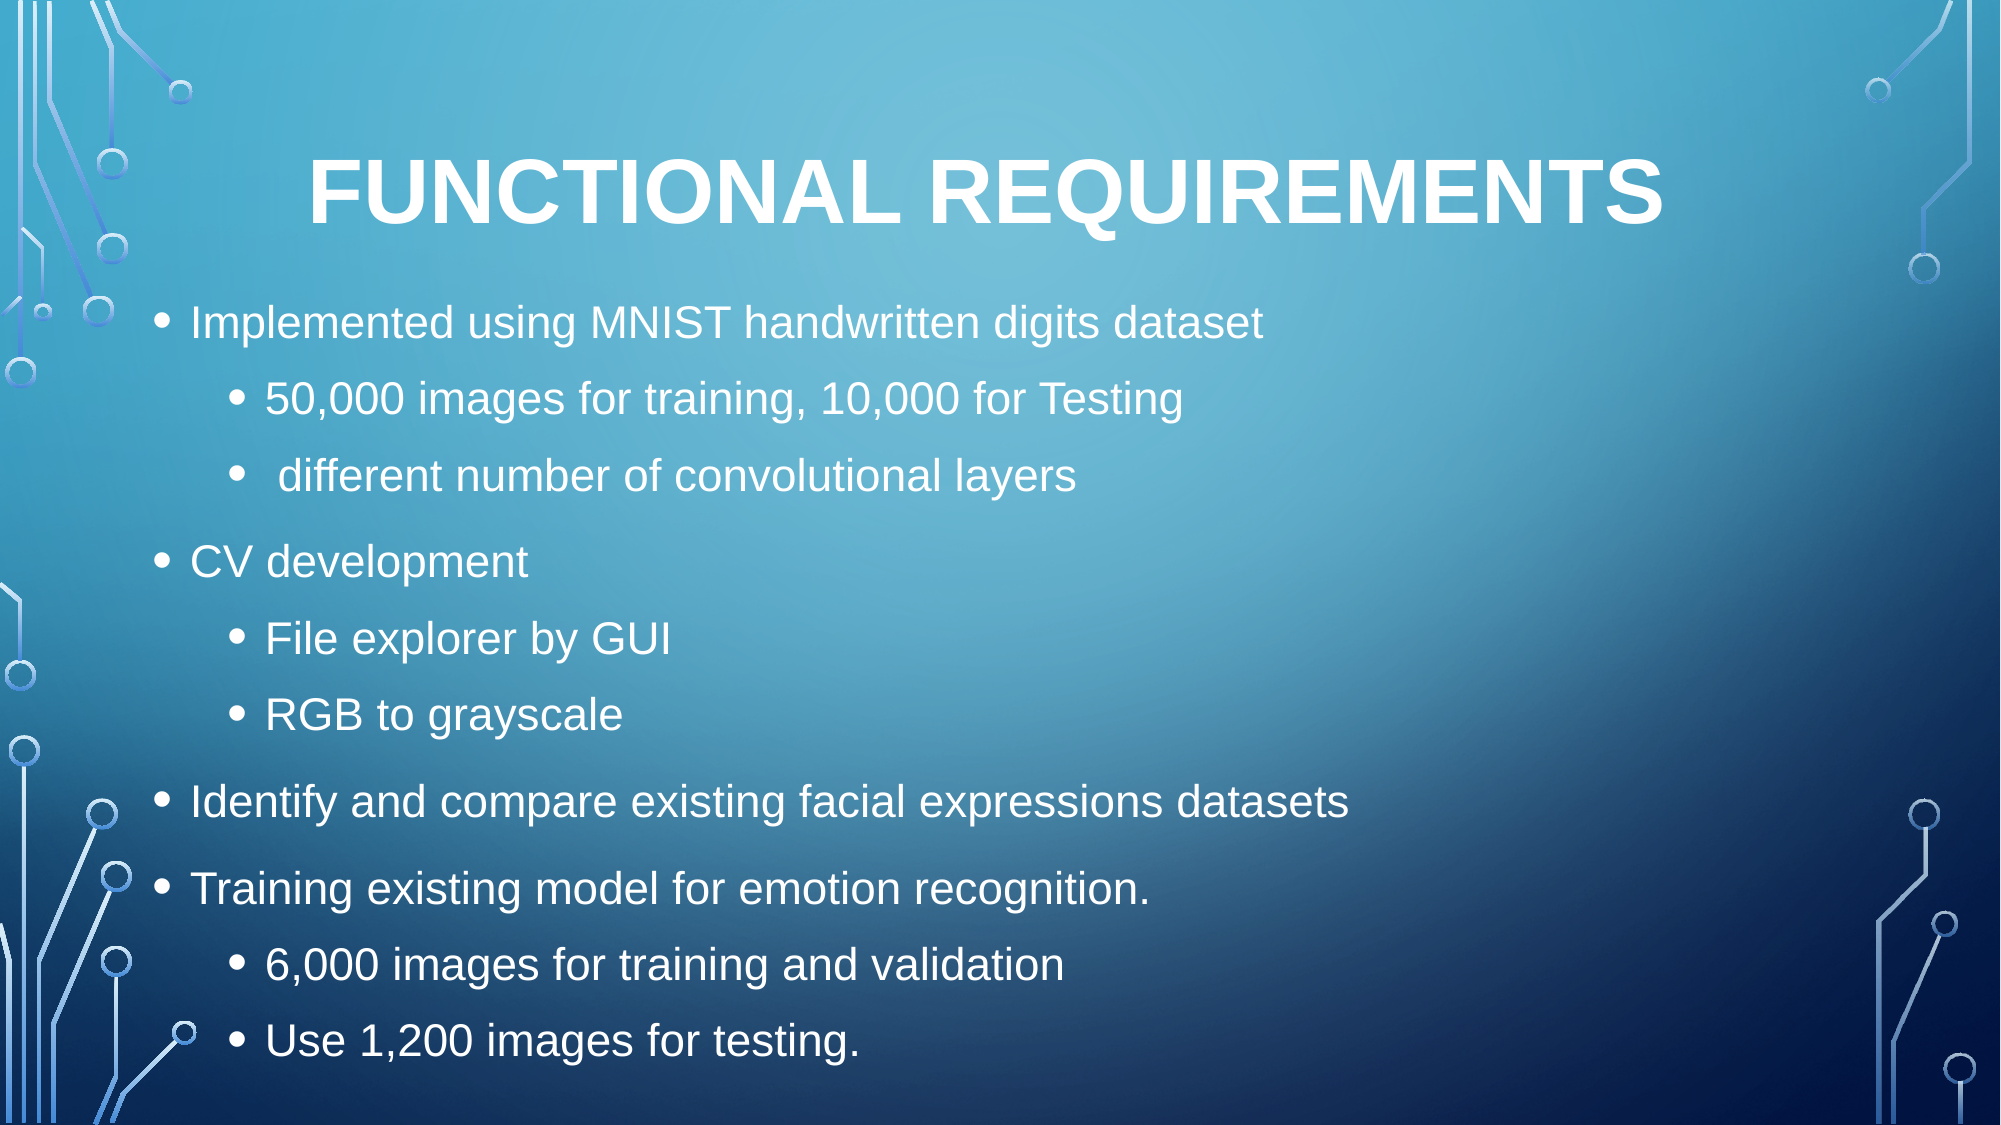

# Functional Requirements

Implemented using MNIST handwritten digits dataset
50,000 images for training, 10,000 for Testing
 different number of convolutional layers
CV development
File explorer by GUI
RGB to grayscale
Identify and compare existing facial expressions datasets
Training existing model for emotion recognition.
6,000 images for training and validation
Use 1,200 images for testing.